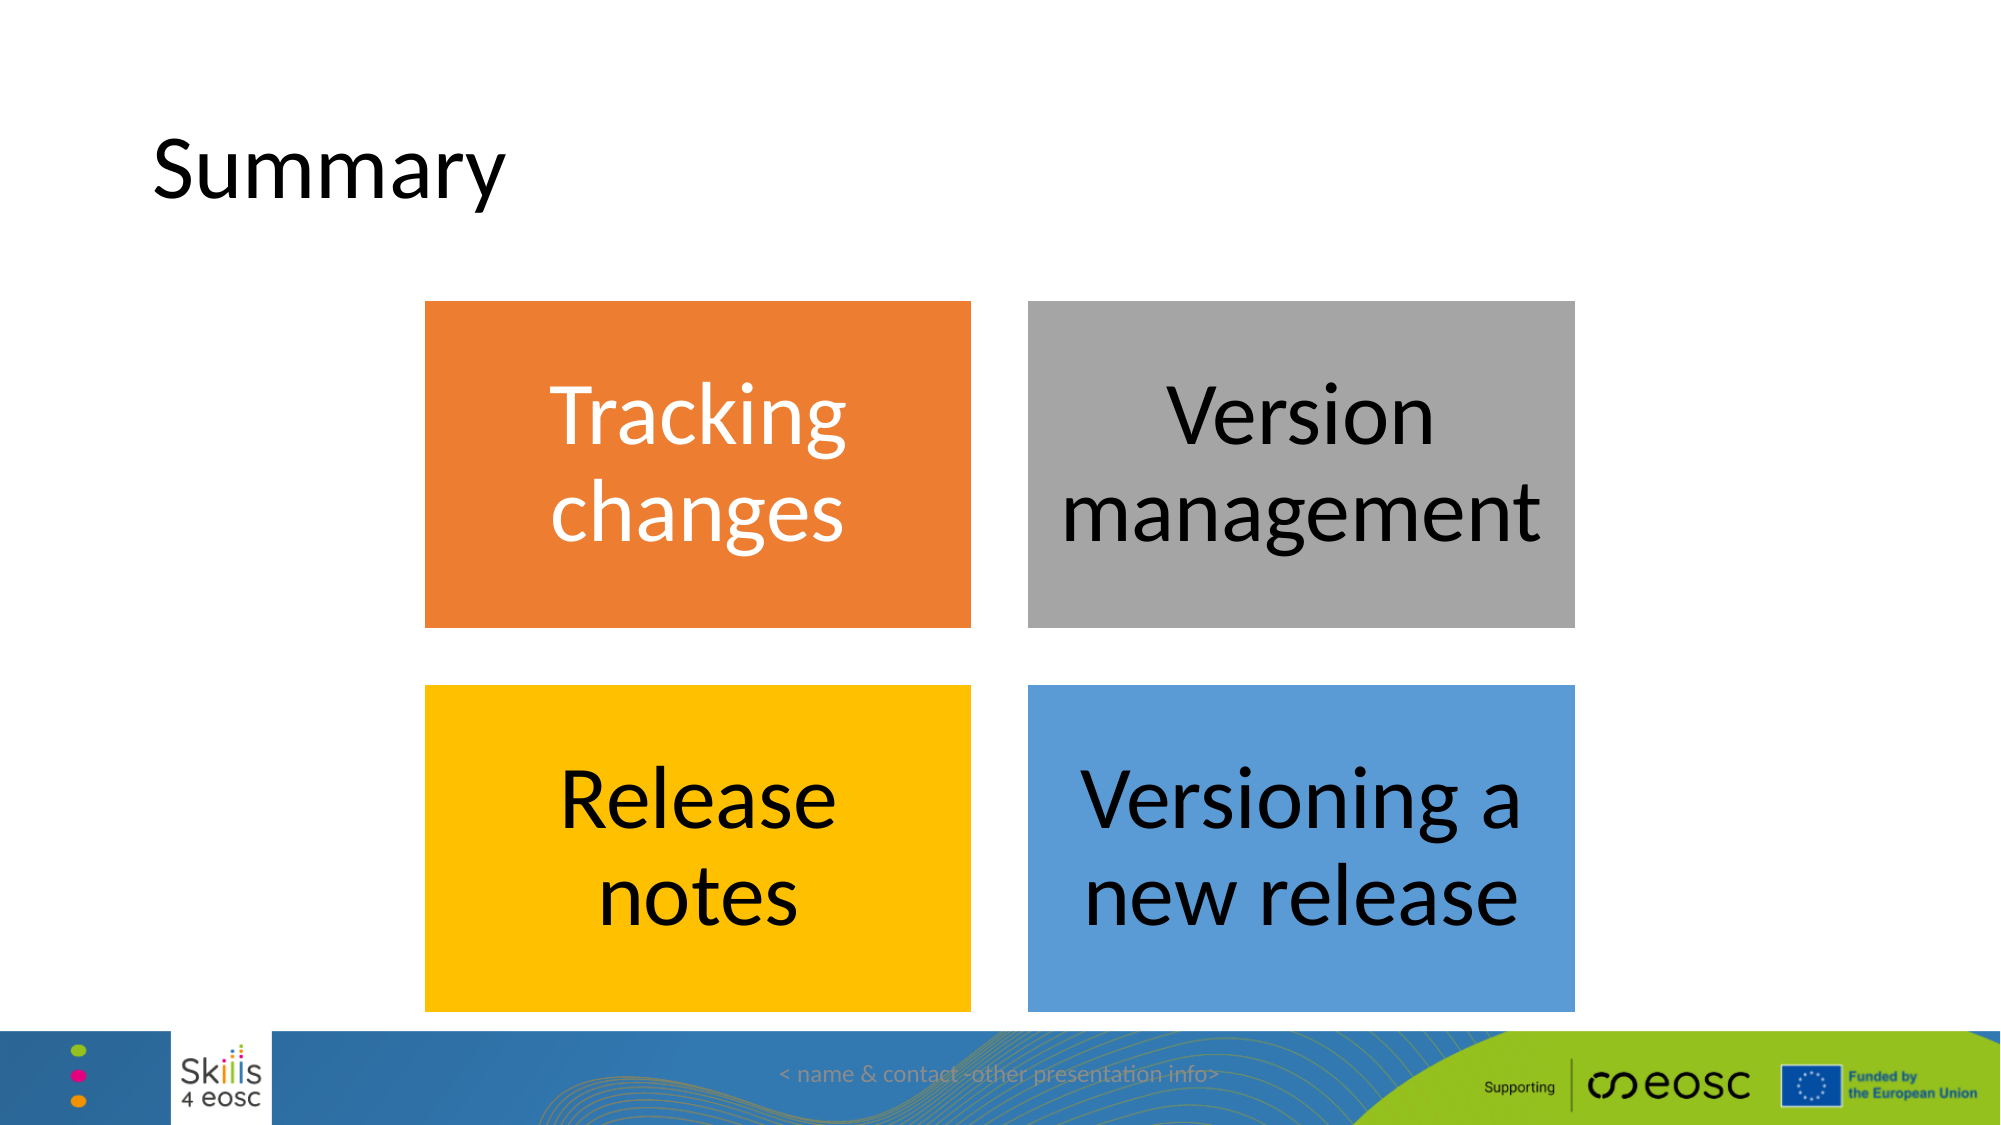

# Summary
Tracking changes
Version management
Release notes
Versioning a new release
< name & contact -other presentation info>